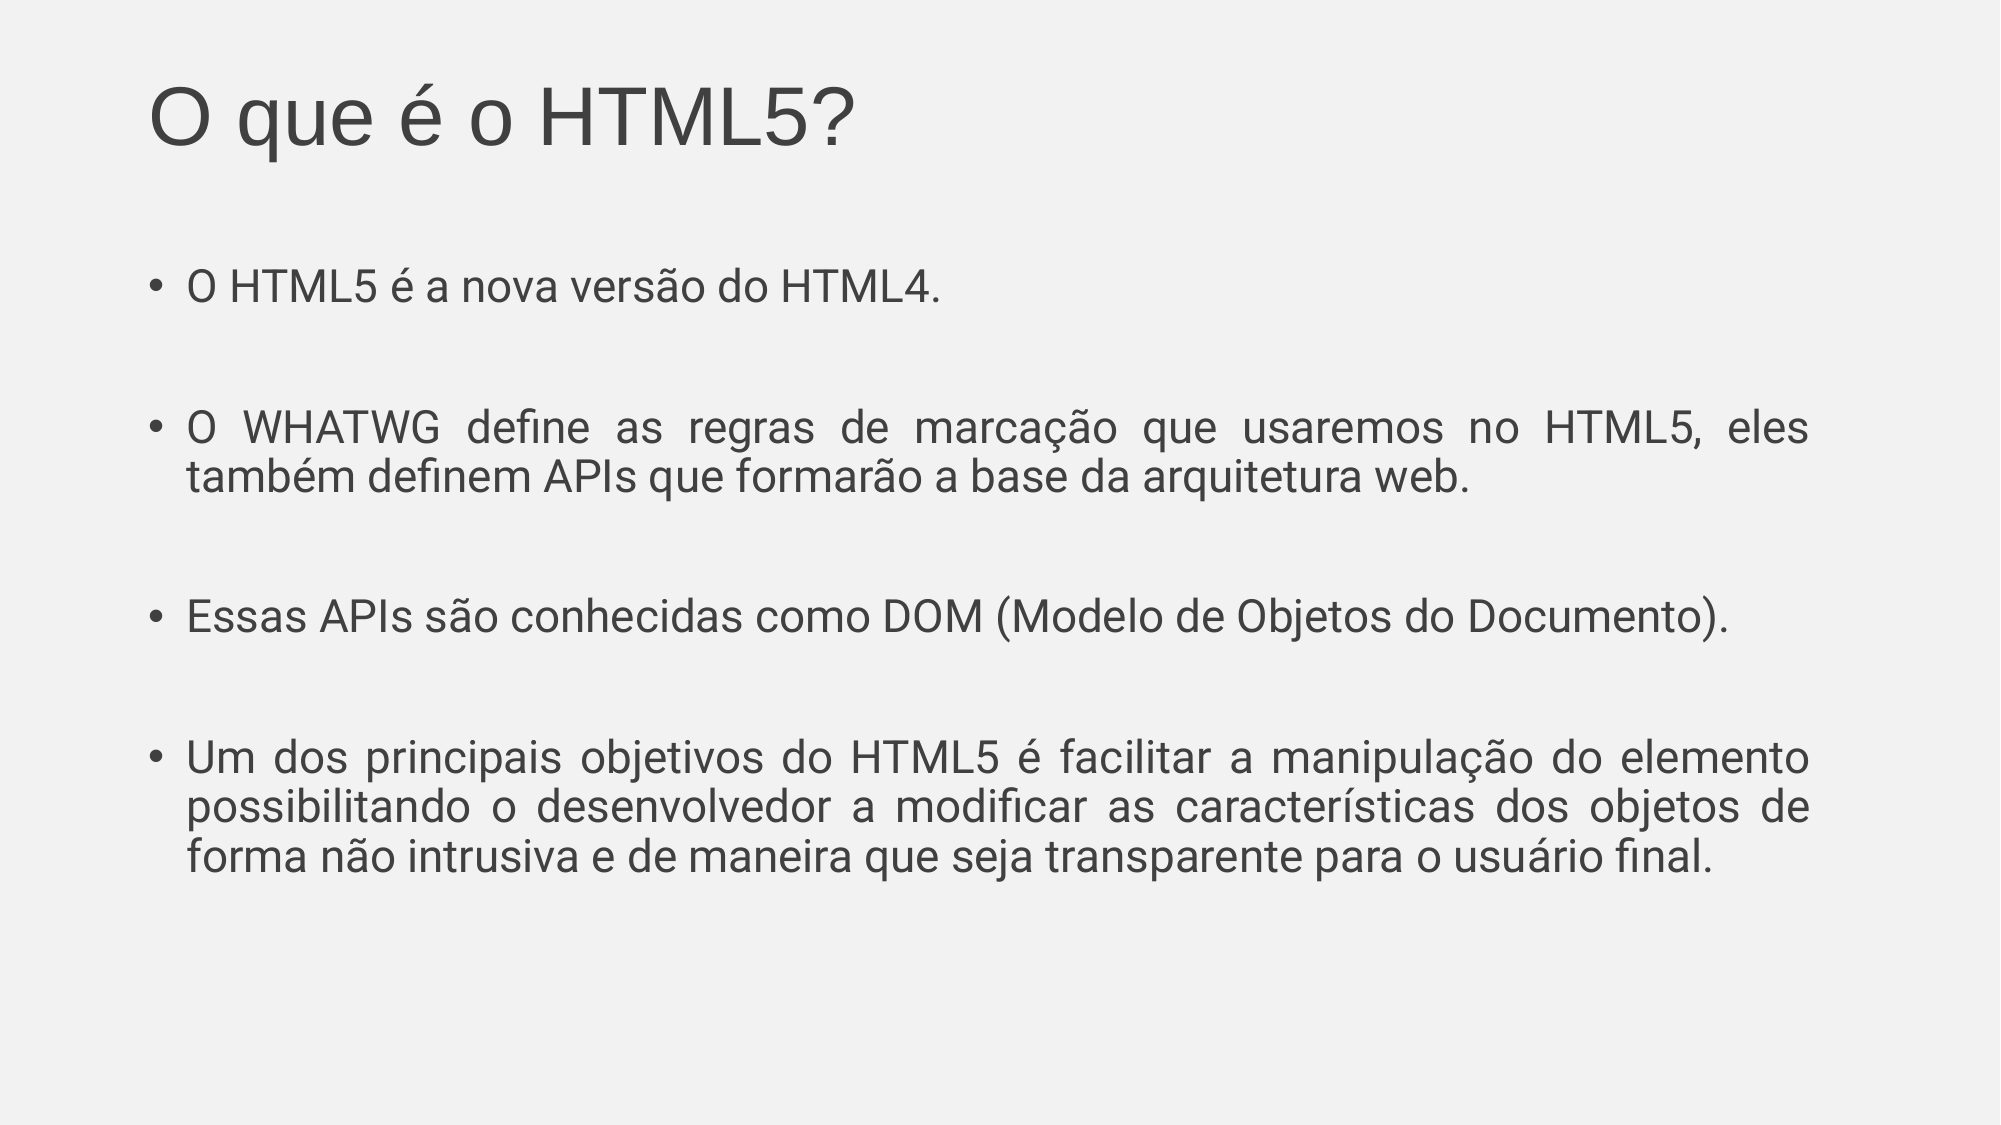

# O que é o HTML5?
O HTML5 é a nova versão do HTML4.

O WHATWG define as regras de marcação que usaremos no HTML5, eles também definem APIs que formarão a base da arquitetura web.

Essas APIs são conhecidas como DOM (Modelo de Objetos do Documento).

Um dos principais objetivos do HTML5 é facilitar a manipulação do elemento possibilitando o desenvolvedor a modificar as características dos objetos de forma não intrusiva e de maneira que seja transparente para o usuário final.